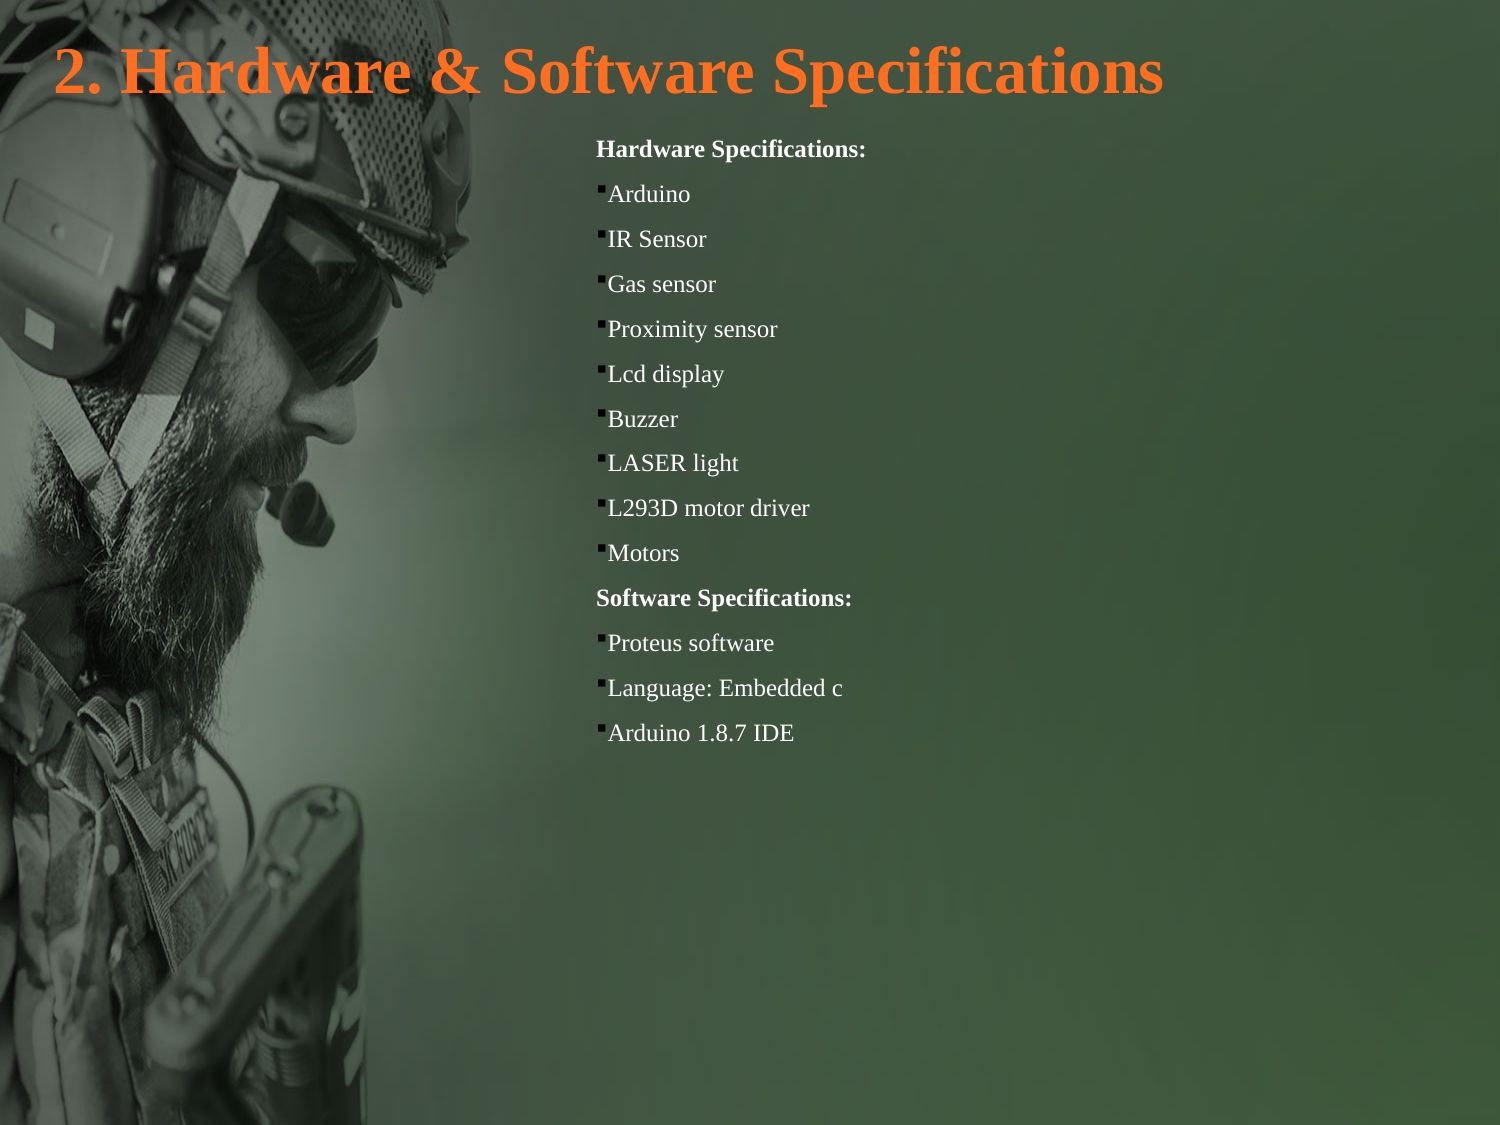

2. Hardware & Software Specifications
Hardware Specifications:
Arduino
IR Sensor
Gas sensor
Proximity sensor
Lcd display
Buzzer
LASER light
L293D motor driver
Motors
Software Specifications:
Proteus software
Language: Embedded c
Arduino 1.8.7 IDE